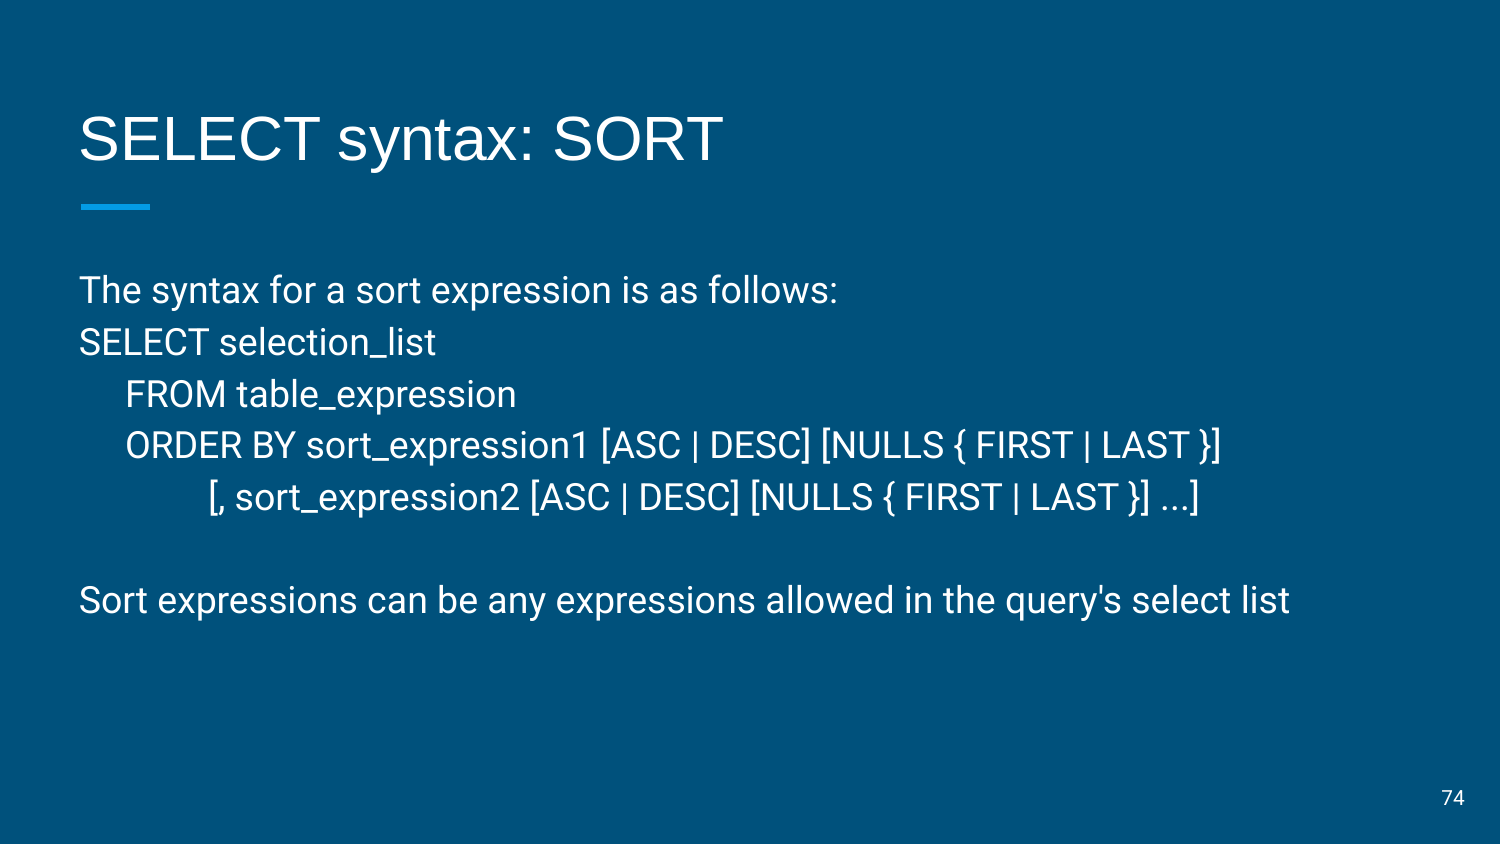

# SELECT syntax: SORT
The syntax for a sort expression is as follows:
SELECT selection_list
     FROM table_expression
     ORDER BY sort_expression1 [ASC | DESC] [NULLS { FIRST | LAST }]
              [, sort_expression2 [ASC | DESC] [NULLS { FIRST | LAST }] ...]

Sort expressions can be any expressions allowed in the query's select list
74